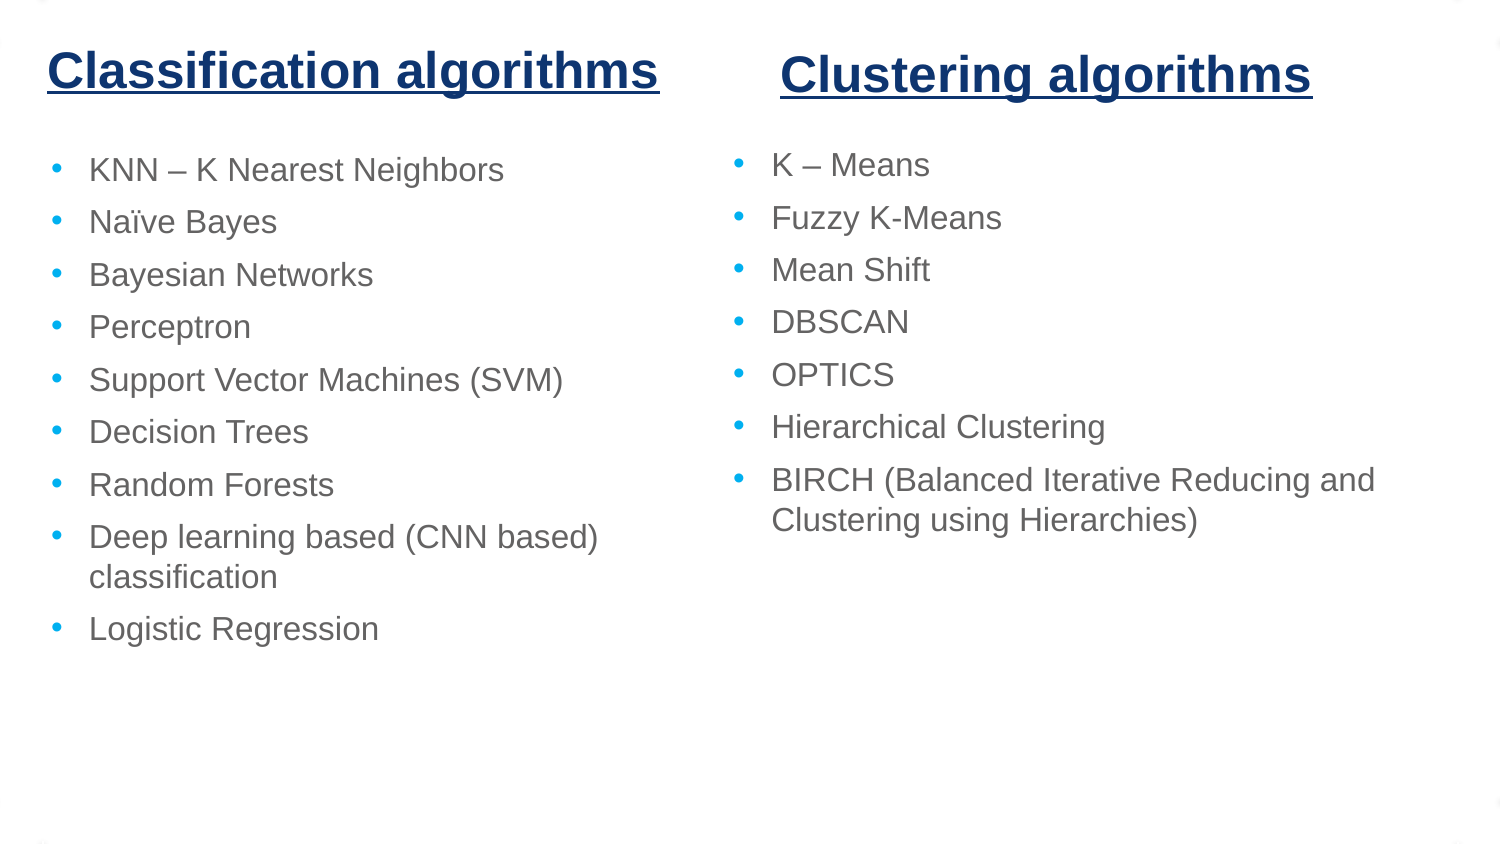

# Classification algorithms
Clustering algorithms
K – Means
Fuzzy K-Means
Mean Shift
DBSCAN
OPTICS
Hierarchical Clustering
BIRCH (Balanced Iterative Reducing and Clustering using Hierarchies)

KNN – K Nearest Neighbors
Naïve Bayes
Bayesian Networks
Perceptron
Support Vector Machines (SVM)
Decision Trees
Random Forests
Deep learning based (CNN based) classification
Logistic Regression